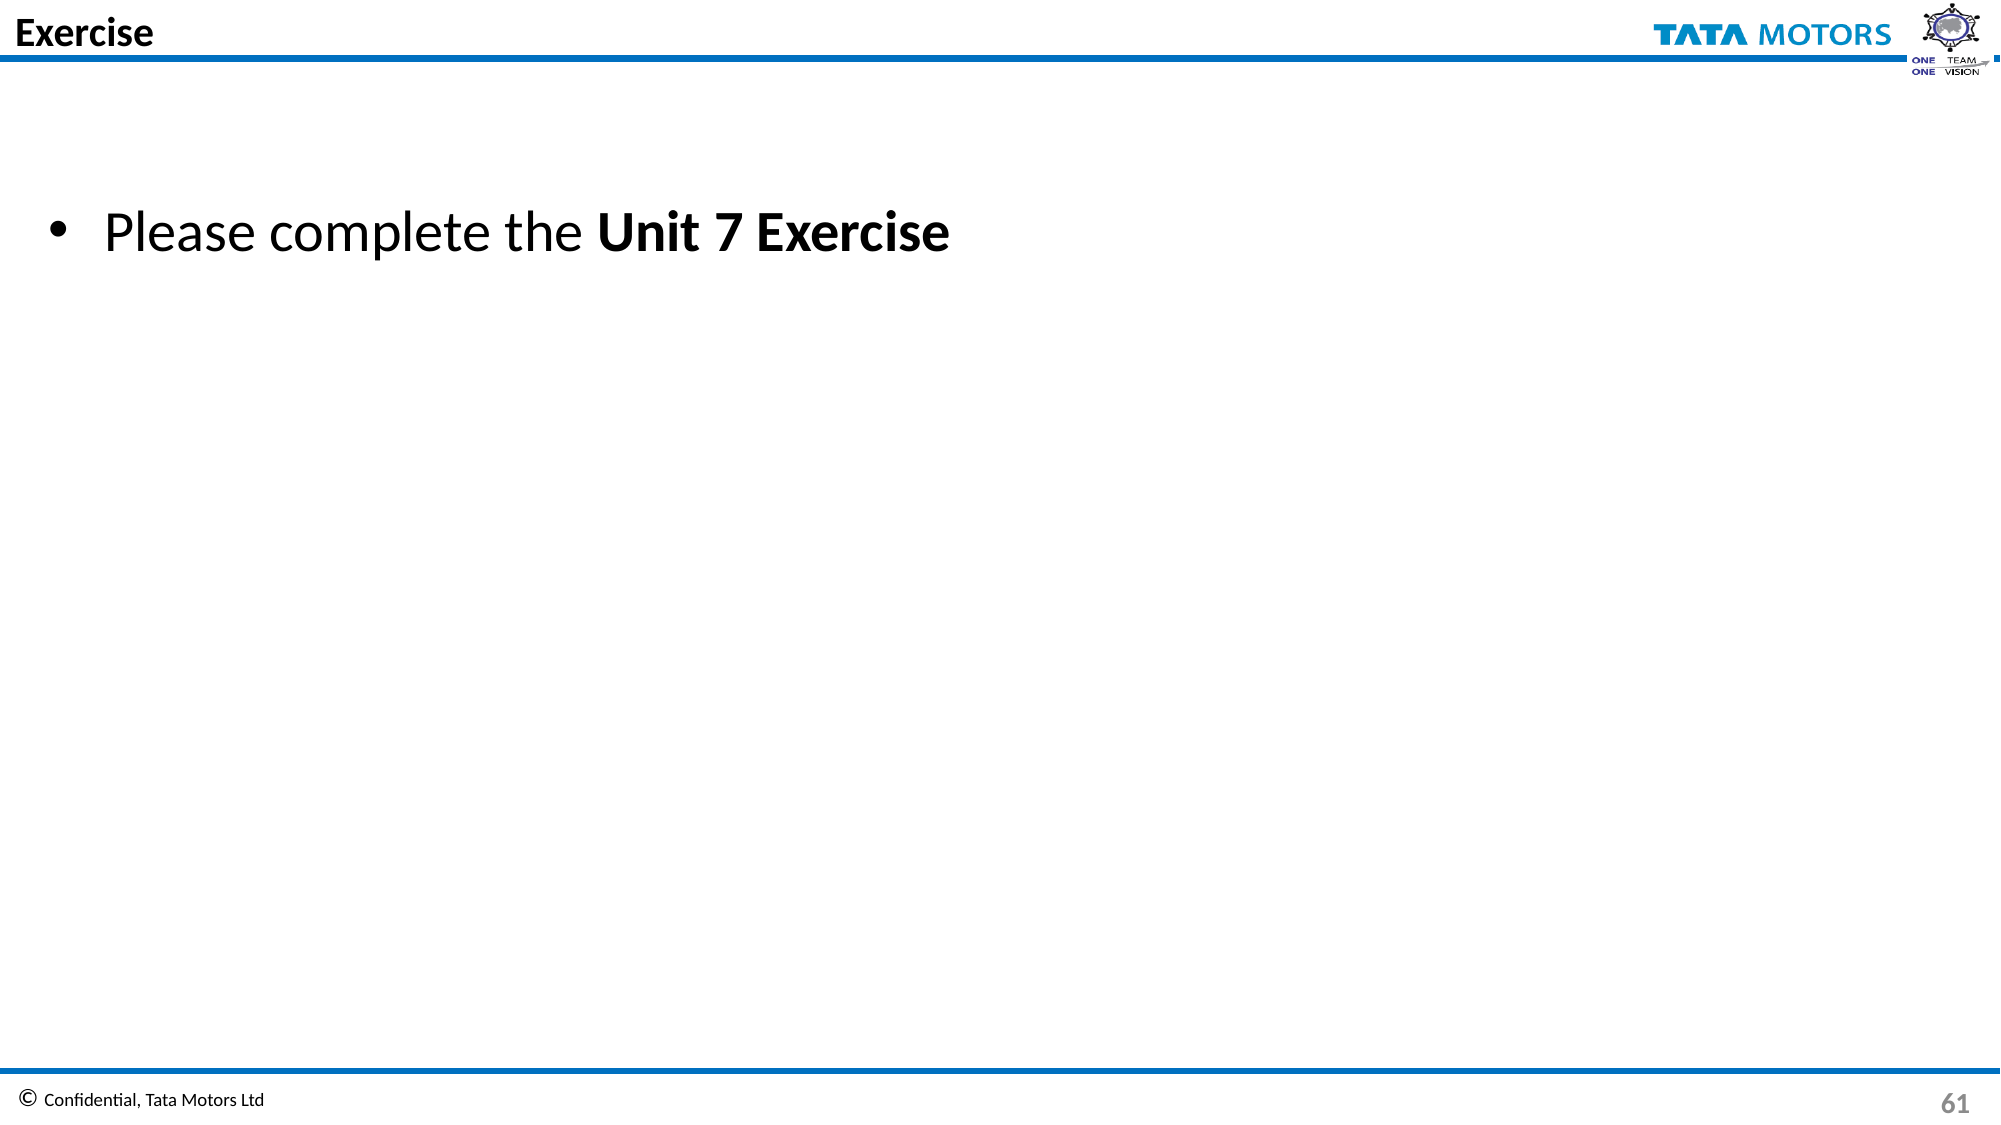

# Exercise

Please complete the Unit 7 Exercise
61